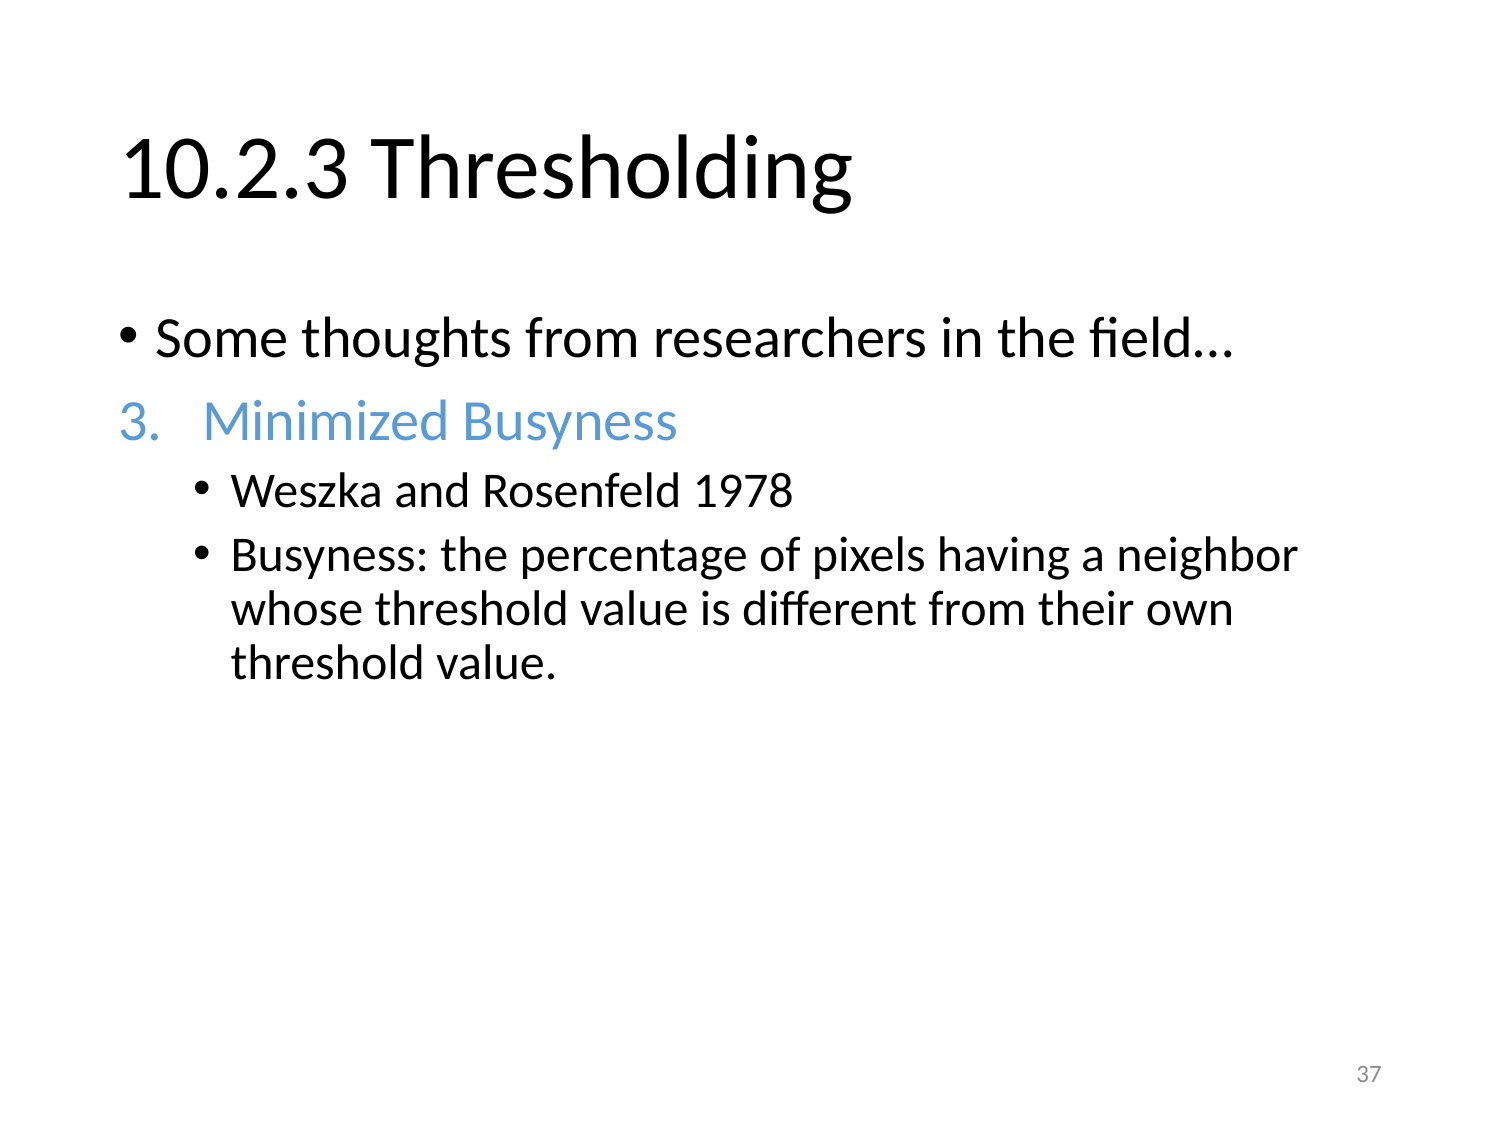

# 10.2.3 Thresholding
Some thoughts from researchers in the field…
3.   Minimized Busyness
Weszka and Rosenfeld 1978
Busyness: the percentage of pixels having a neighbor whose threshold value is different from their own threshold value.
37